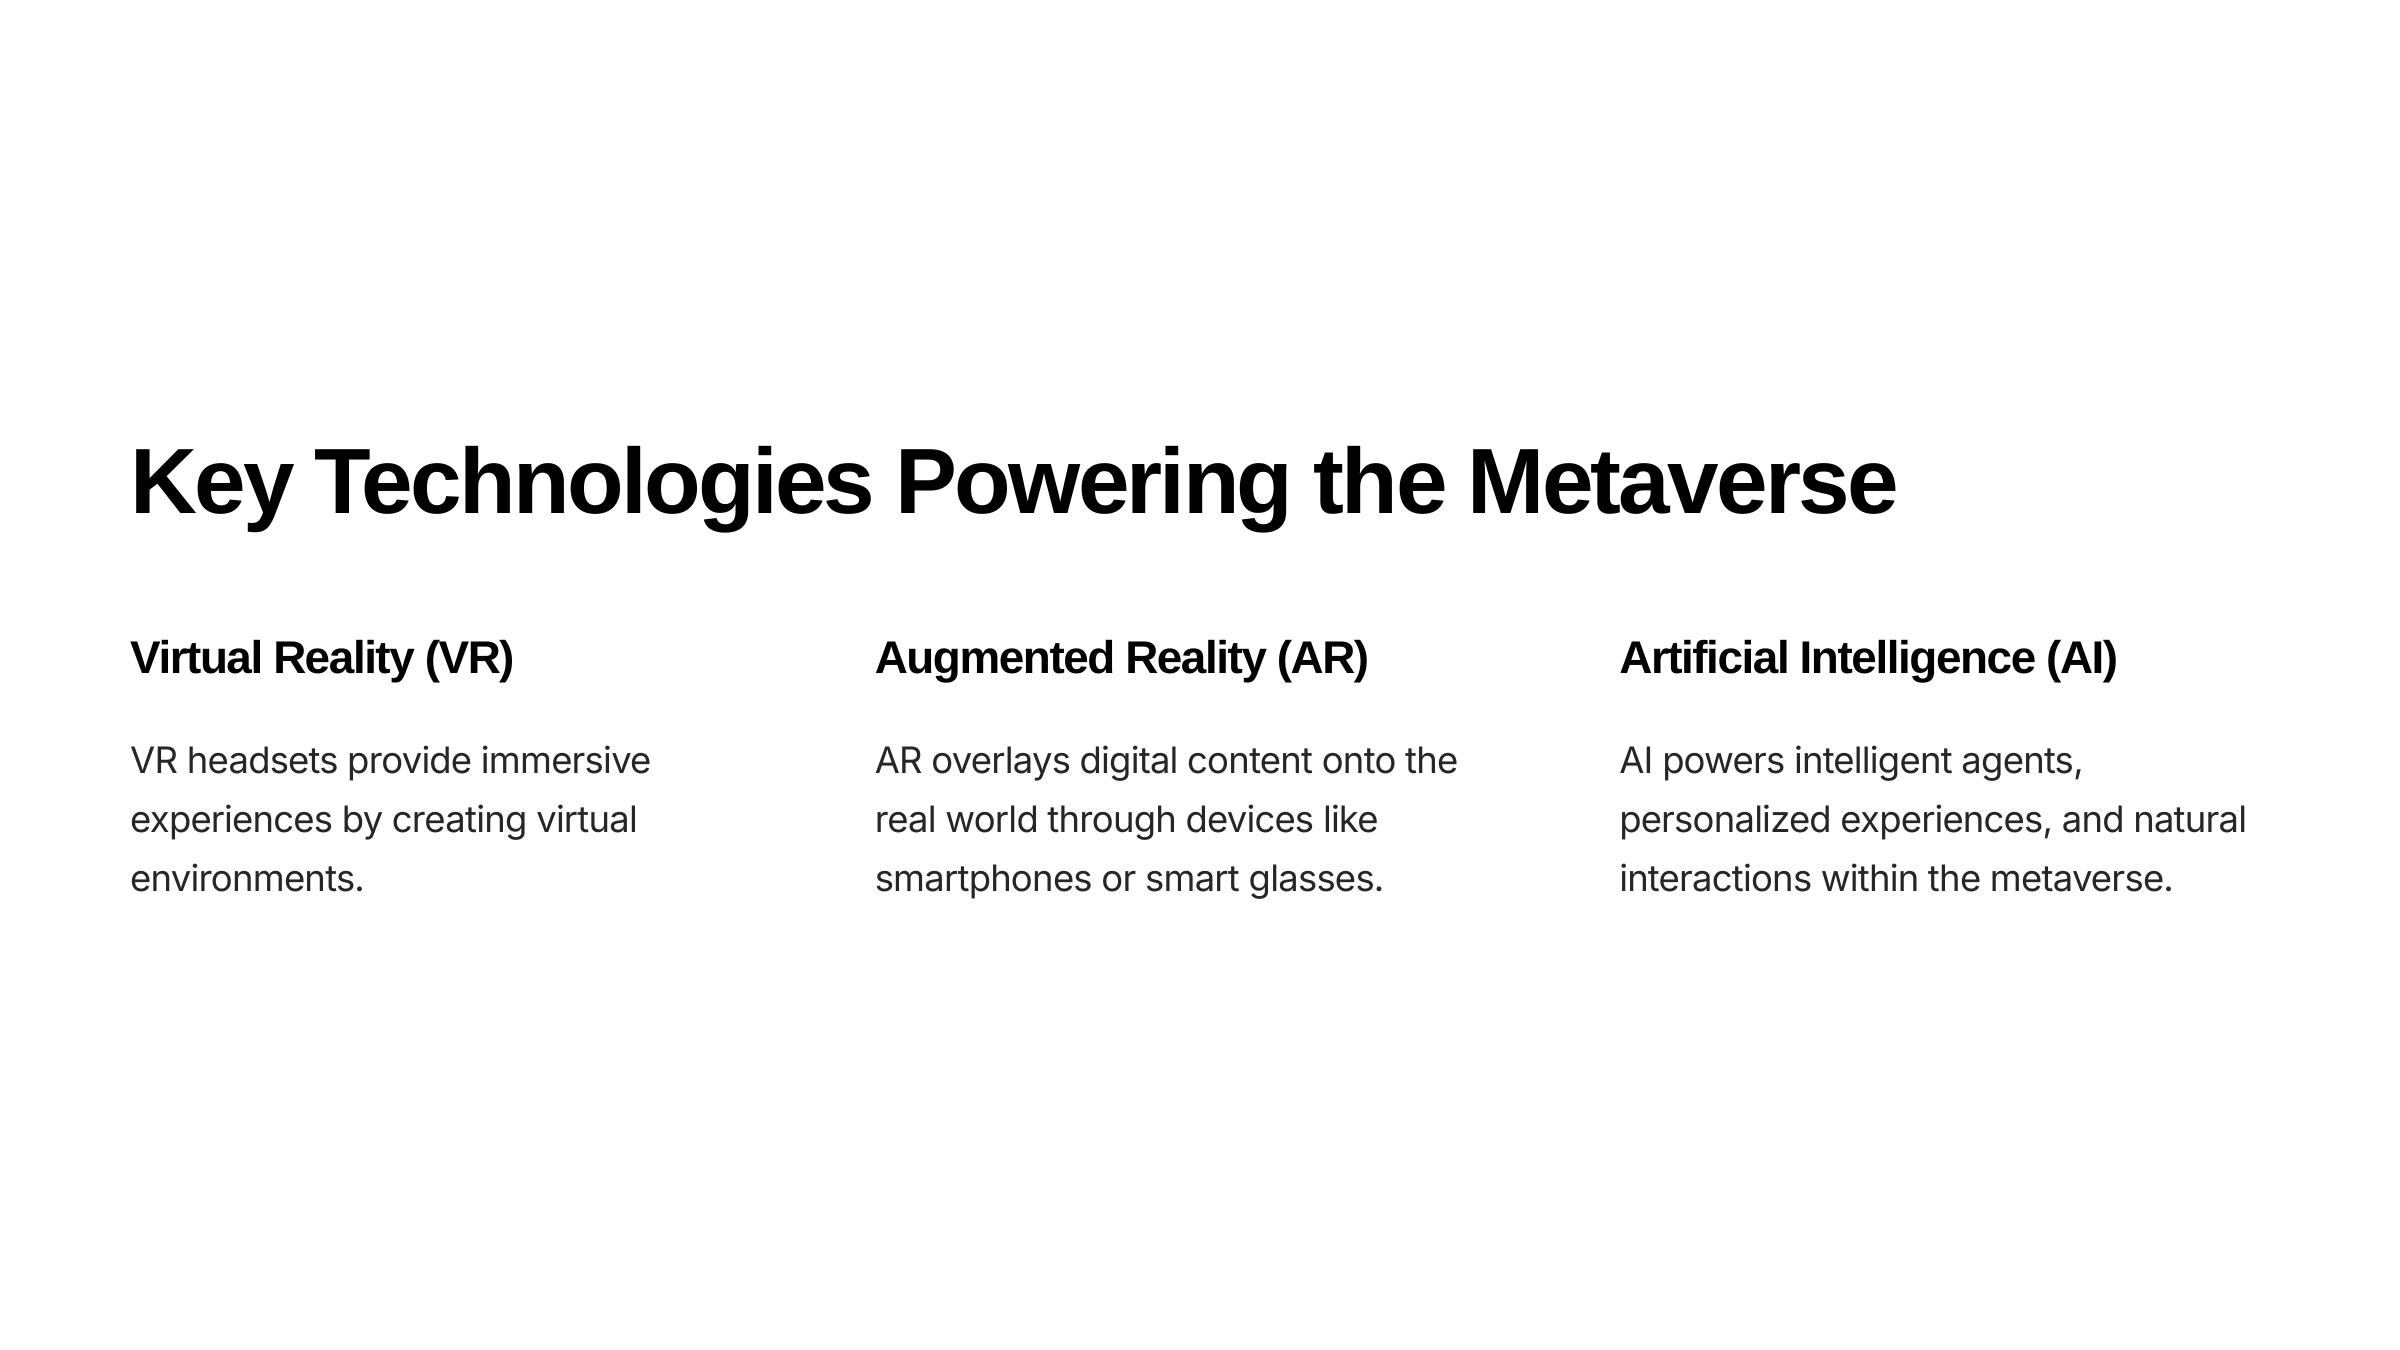

Key Technologies Powering the Metaverse
Virtual Reality (VR)
Augmented Reality (AR)
Artificial Intelligence (AI)
VR headsets provide immersive experiences by creating virtual environments.
AR overlays digital content onto the real world through devices like smartphones or smart glasses.
AI powers intelligent agents, personalized experiences, and natural interactions within the metaverse.